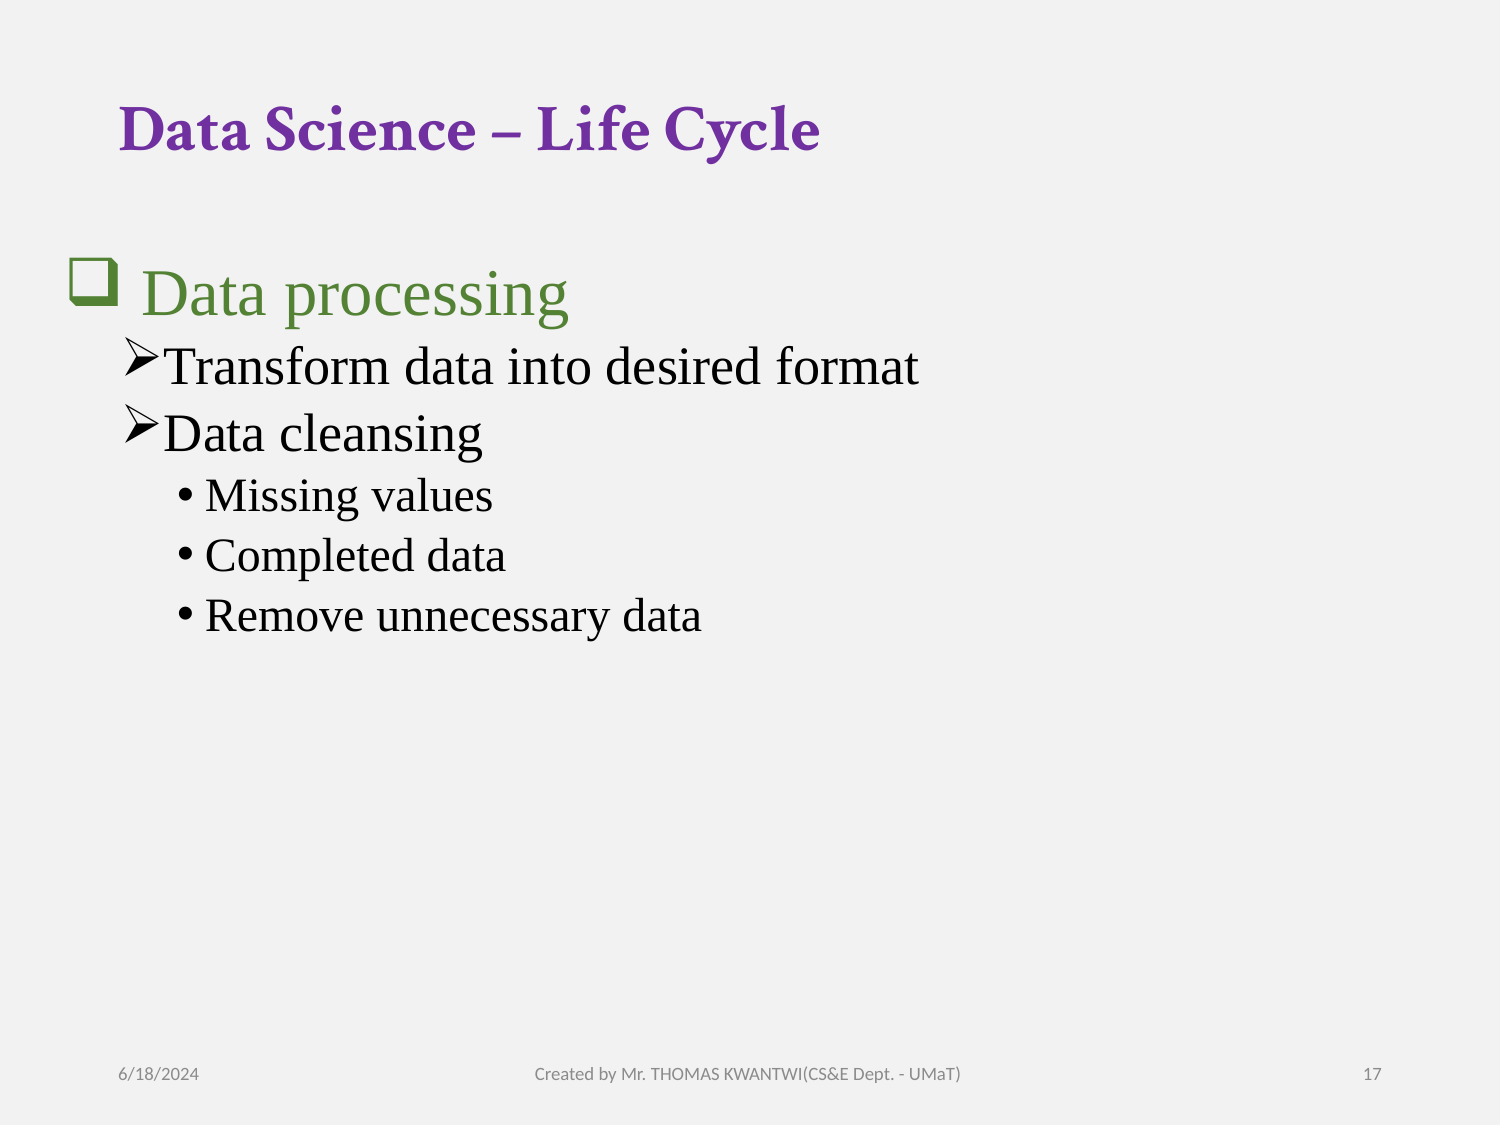

# Data Science – Life Cycle
 Data processing
Transform data into desired format
Data cleansing
Missing values
Completed data
Remove unnecessary data

6/18/2024
Created by Mr. THOMAS KWANTWI(CS&E Dept. - UMaT)
17